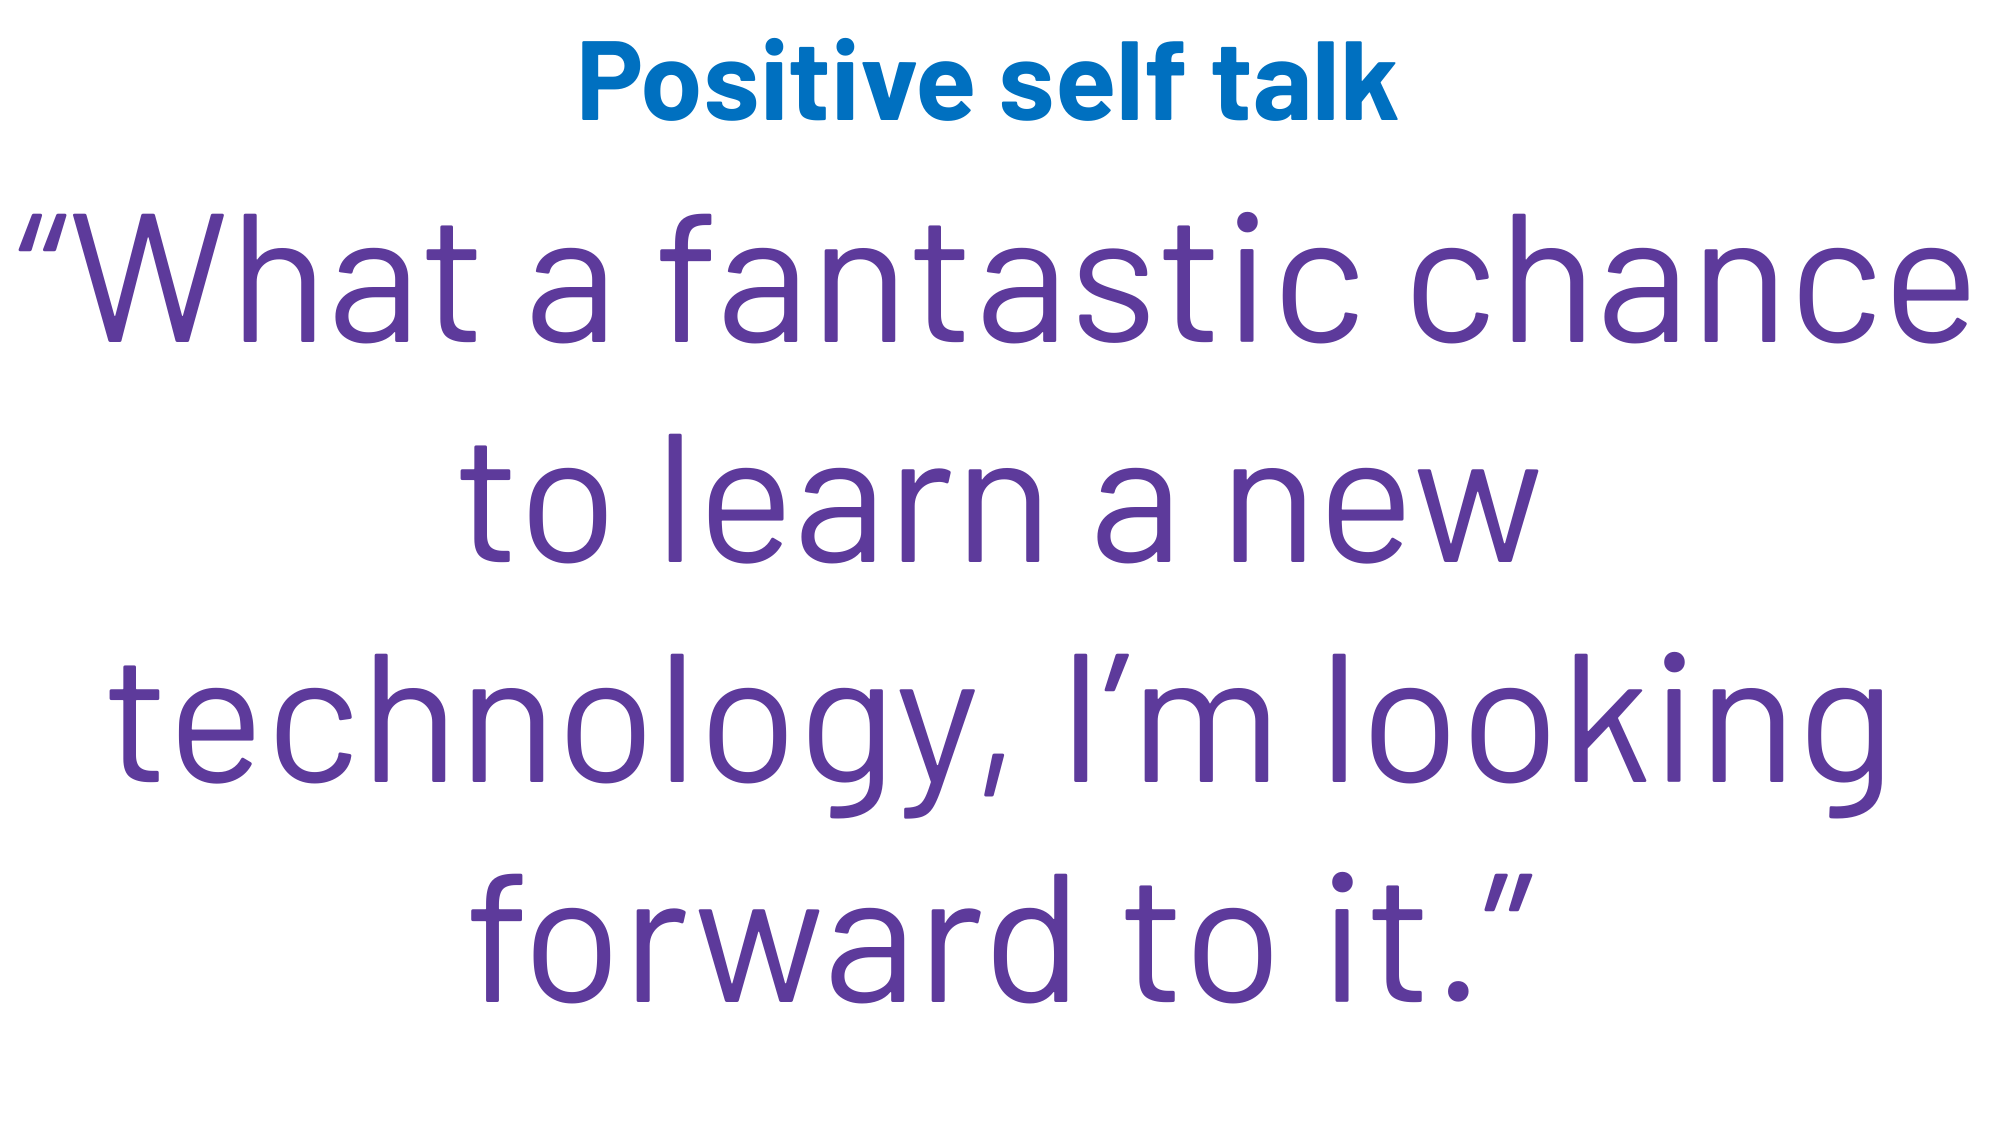

Positive self talk
“What a fantastic chance to learn a new technology, I’m looking forward to it.”